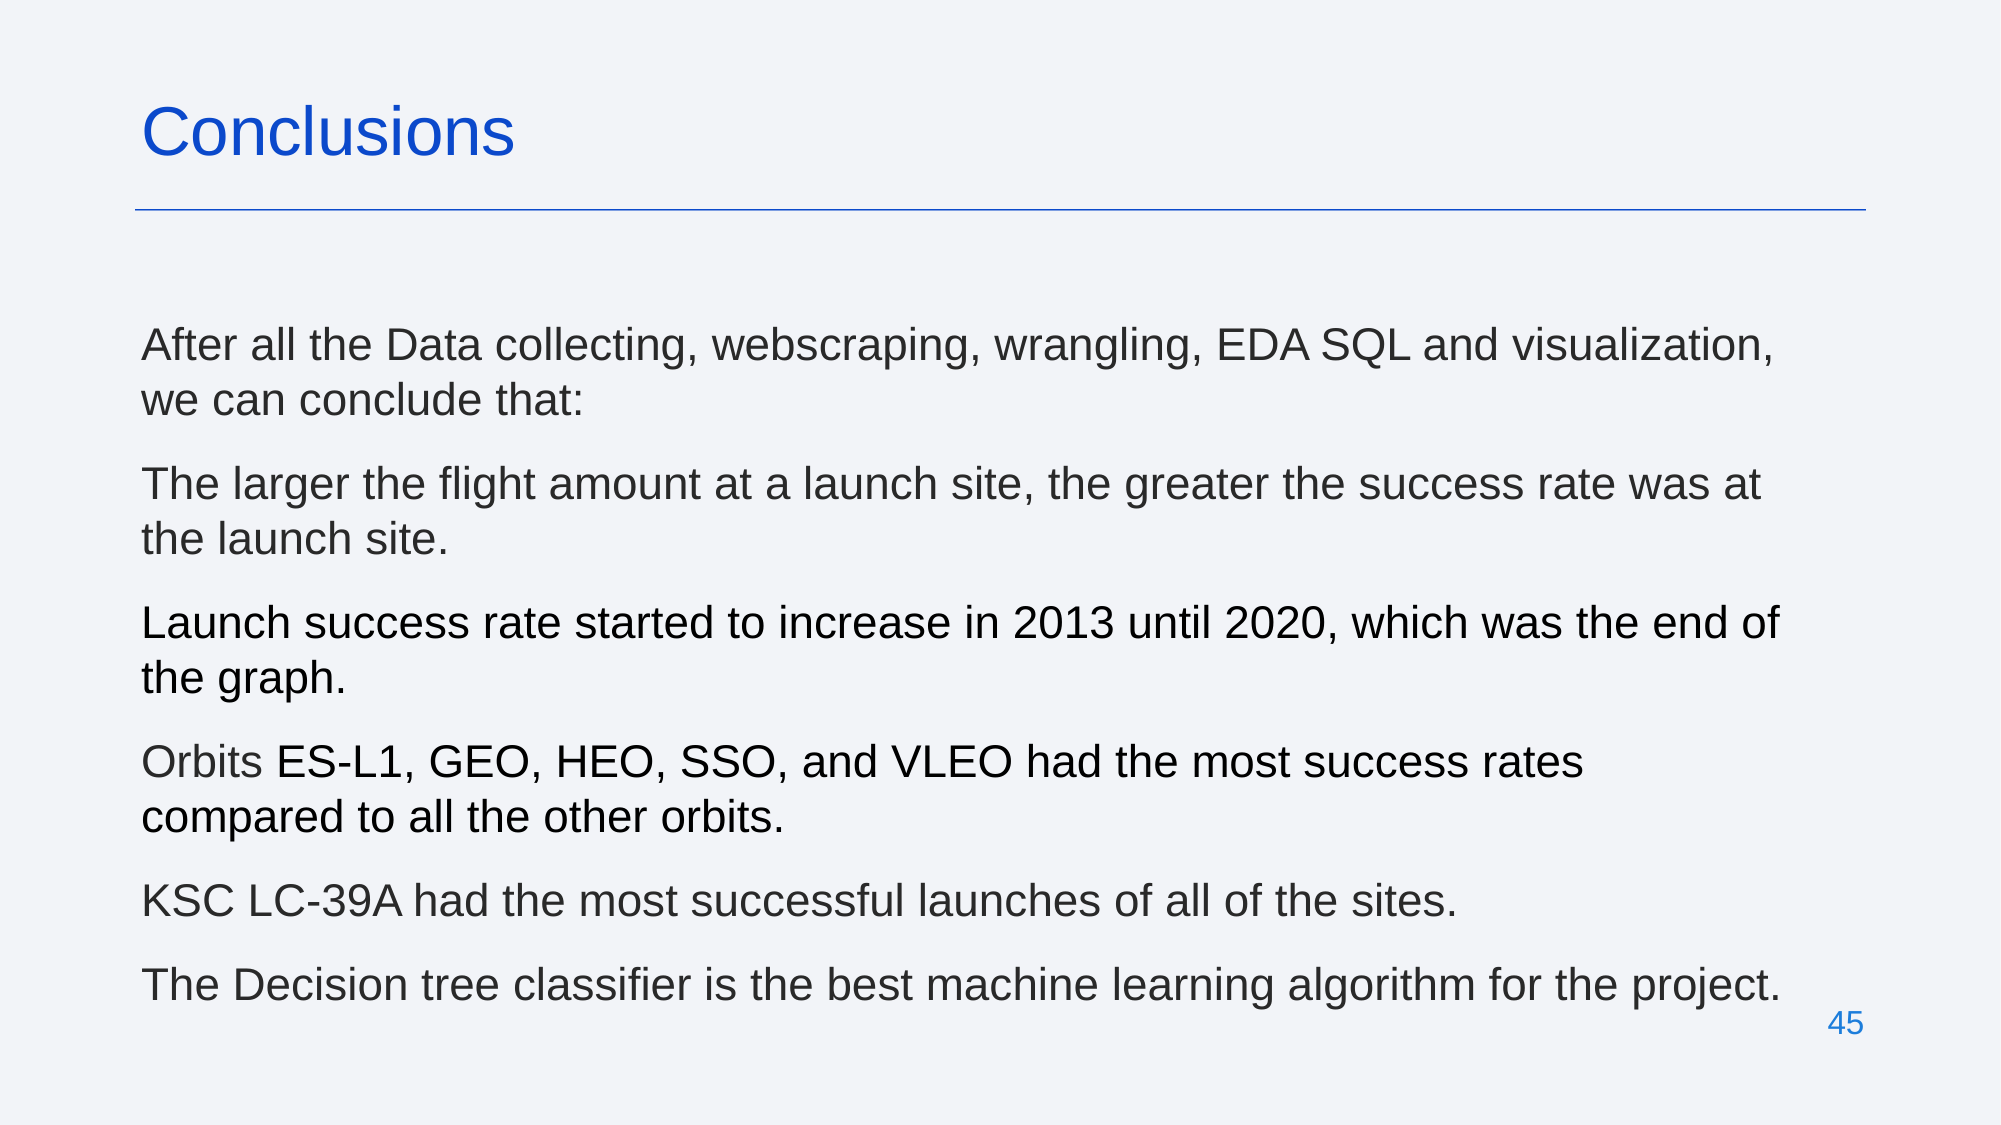

Conclusions
After all the Data collecting, webscraping, wrangling, EDA SQL and visualization, we can conclude that:
The larger the flight amount at a launch site, the greater the success rate was at the launch site.
Launch success rate started to increase in 2013 until 2020, which was the end of the graph.
Orbits ES-L1, GEO, HEO, SSO, and VLEO had the most success rates compared to all the other orbits.
KSC LC-39A had the most successful launches of all of the sites.
The Decision tree classifier is the best machine learning algorithm for the project.
45